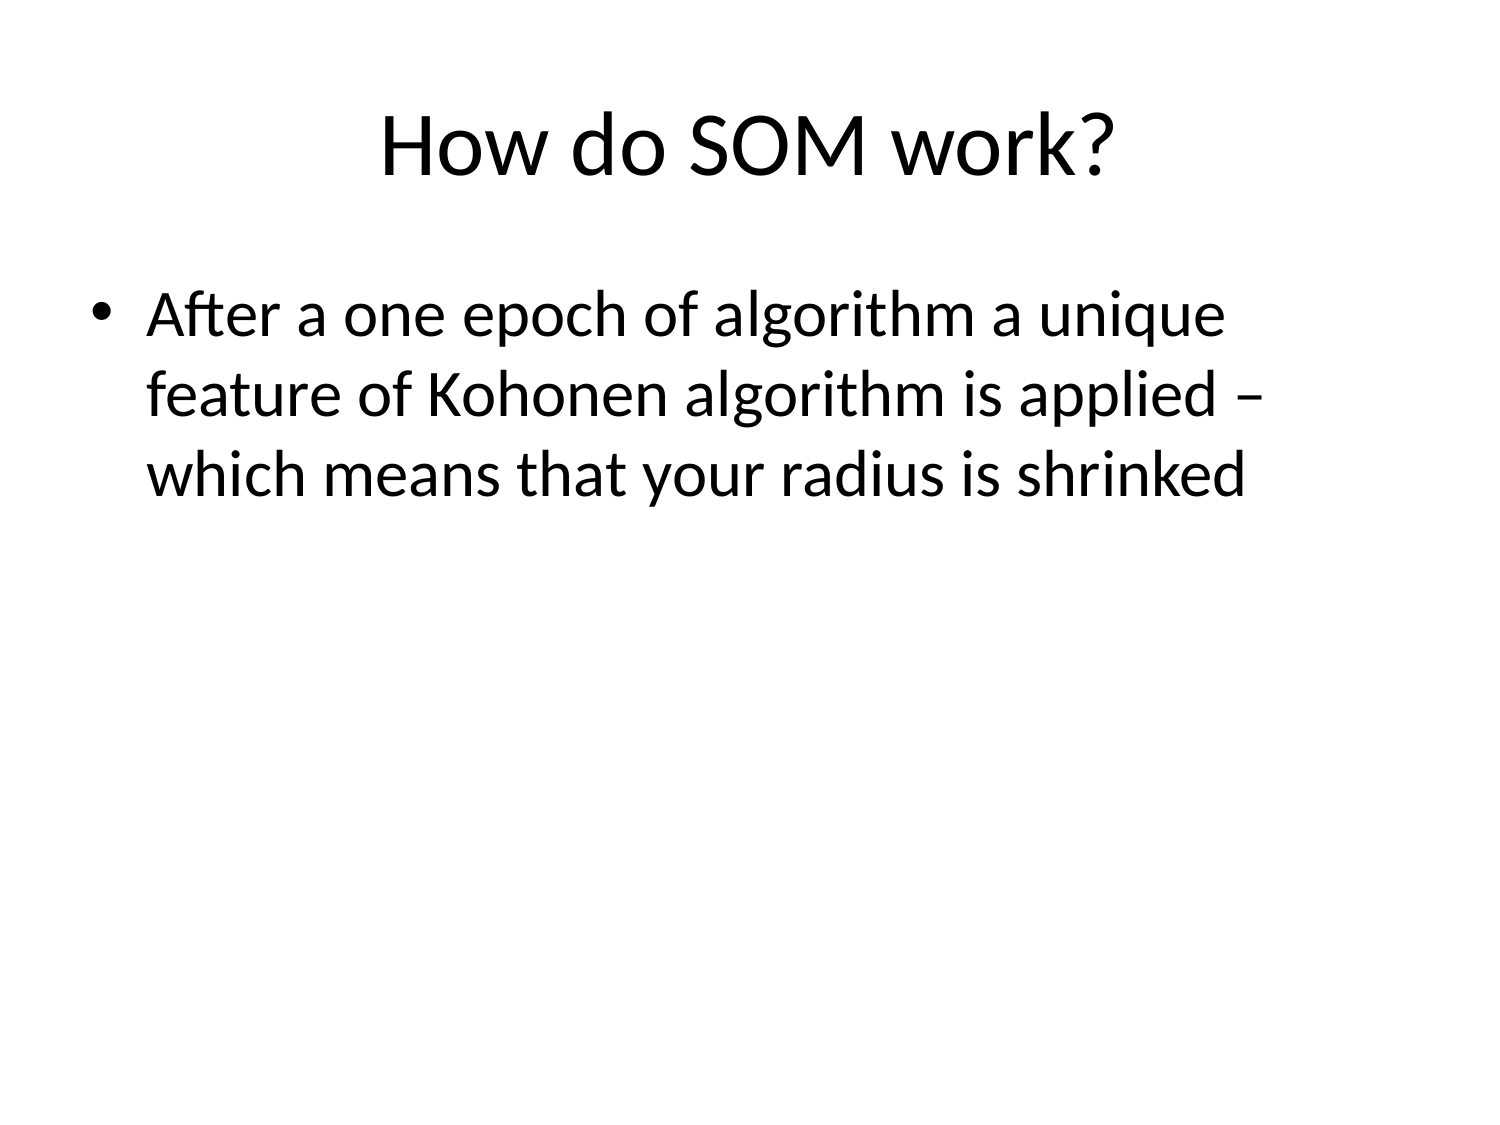

# How do SOM work?
After a one epoch of algorithm a unique feature of Kohonen algorithm is applied – which means that your radius is shrinked